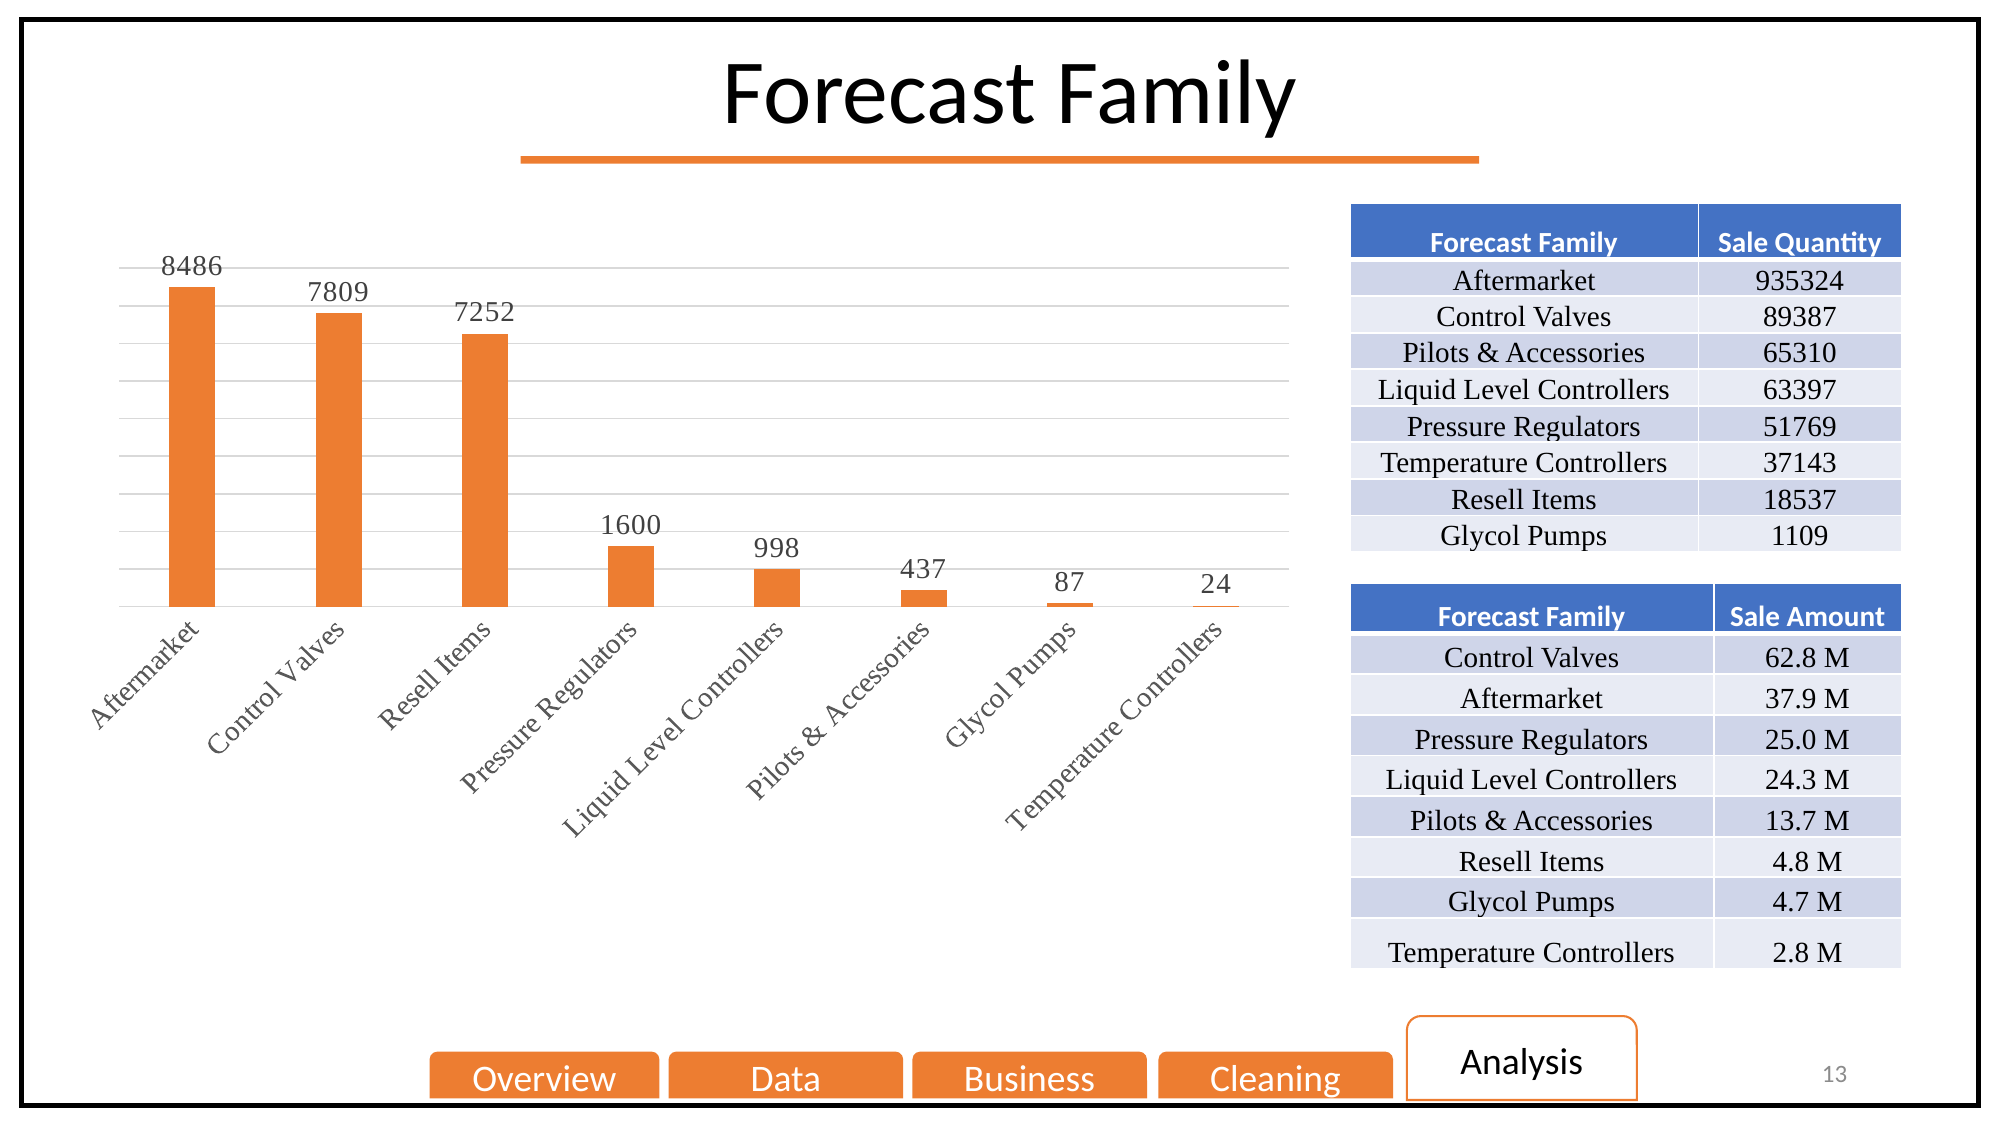

Forecast Family

| Forecast Family | Sale Quantity |
| --- | --- |
| Aftermarket | 935324 |
| Control Valves | 89387 |
| Pilots & Accessories | 65310 |
| Liquid Level Controllers | 63397 |
| Pressure Regulators | 51769 |
| Temperature Controllers | 37143 |
| Resell Items | 18537 |
| Glycol Pumps | 1109 |

### Chart

| Category |  |
|---|---|
| Aftermarket | 8486.0 |
| Control Valves | 7809.0 |
| Resell Items | 7252.0 |
| Pressure Regulators | 1600.0 |
| Liquid Level Controllers | 998.0 |
| Pilots & Accessories | 437.0 |
| Glycol Pumps | 87.0 |
| Temperature Controllers | 24.0 |
| Forecast Family | Sale Amount |
| --- | --- |
| Control Valves | 62.8 M |
| Aftermarket | 37.9 M |
| Pressure Regulators | 25.0 M |
| Liquid Level Controllers | 24.3 M |
| Pilots & Accessories | 13.7 M |
| Resell Items | 4.8 M |
| Glycol Pumps | 4.7 M |
| Temperature Controllers | 2.8 M |
Analysis
13
Data
Overview
Business
Cleaning